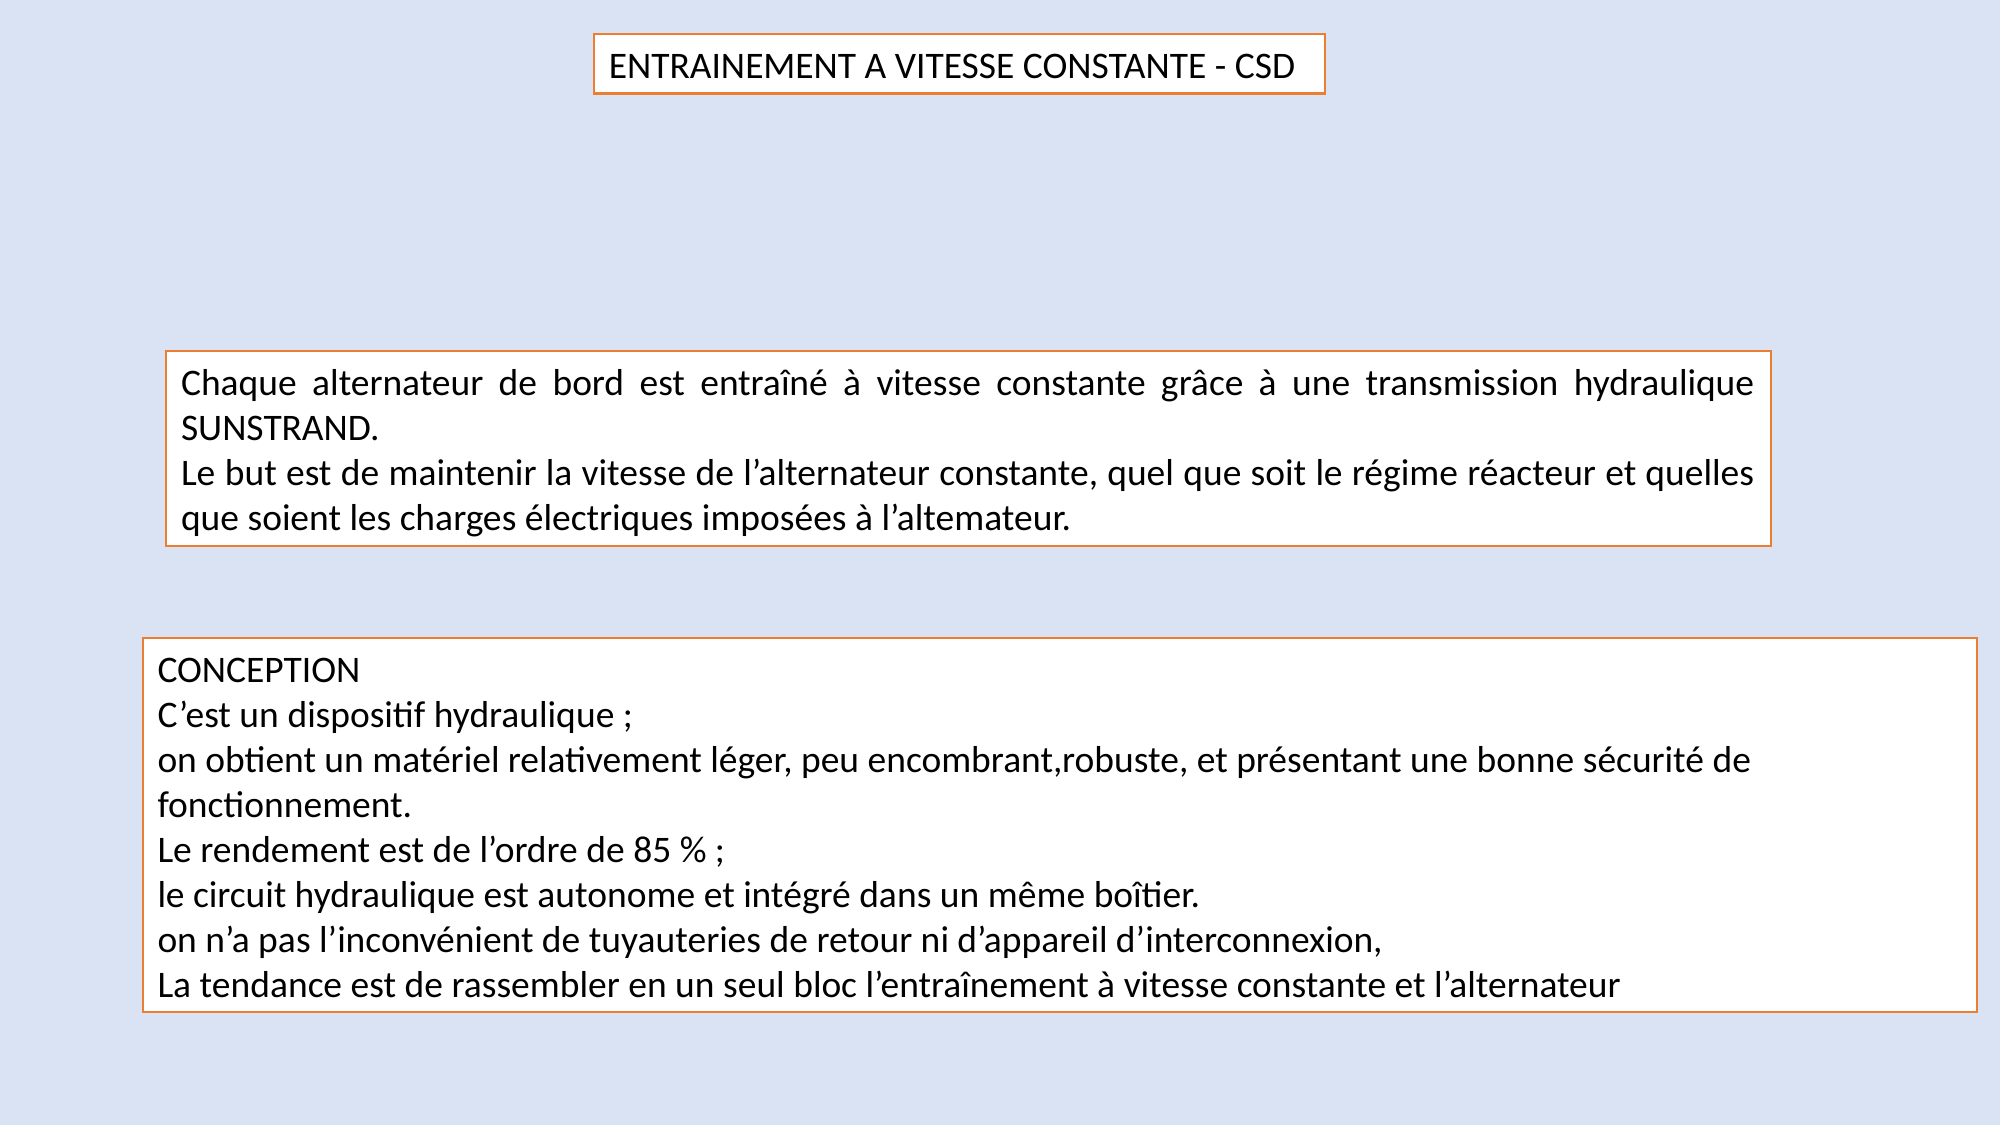

ENTRAINEMENT A VITESSE CONSTANTE - CSD
Chaque alternateur de bord est entraîné à vitesse constante grâce à une transmission hydraulique SUNSTRAND.
Le but est de maintenir la vitesse de l’alternateur constante, quel que soit le régime réacteur et quelles que soient les charges électriques imposées à l’altemateur.
CONCEPTION
C’est un dispositif hydraulique ;
on obtient un matériel relativement léger, peu encombrant,robuste, et présentant une bonne sécurité de fonctionnement.
Le rendement est de l’ordre de 85 % ;
le circuit hydraulique est autonome et intégré dans un même boîtier.
on n’a pas l’inconvénient de tuyauteries de retour ni d’appareil d’interconnexion,
La tendance est de rassembler en un seul bloc l’entraînement à vitesse constante et l’alternateur